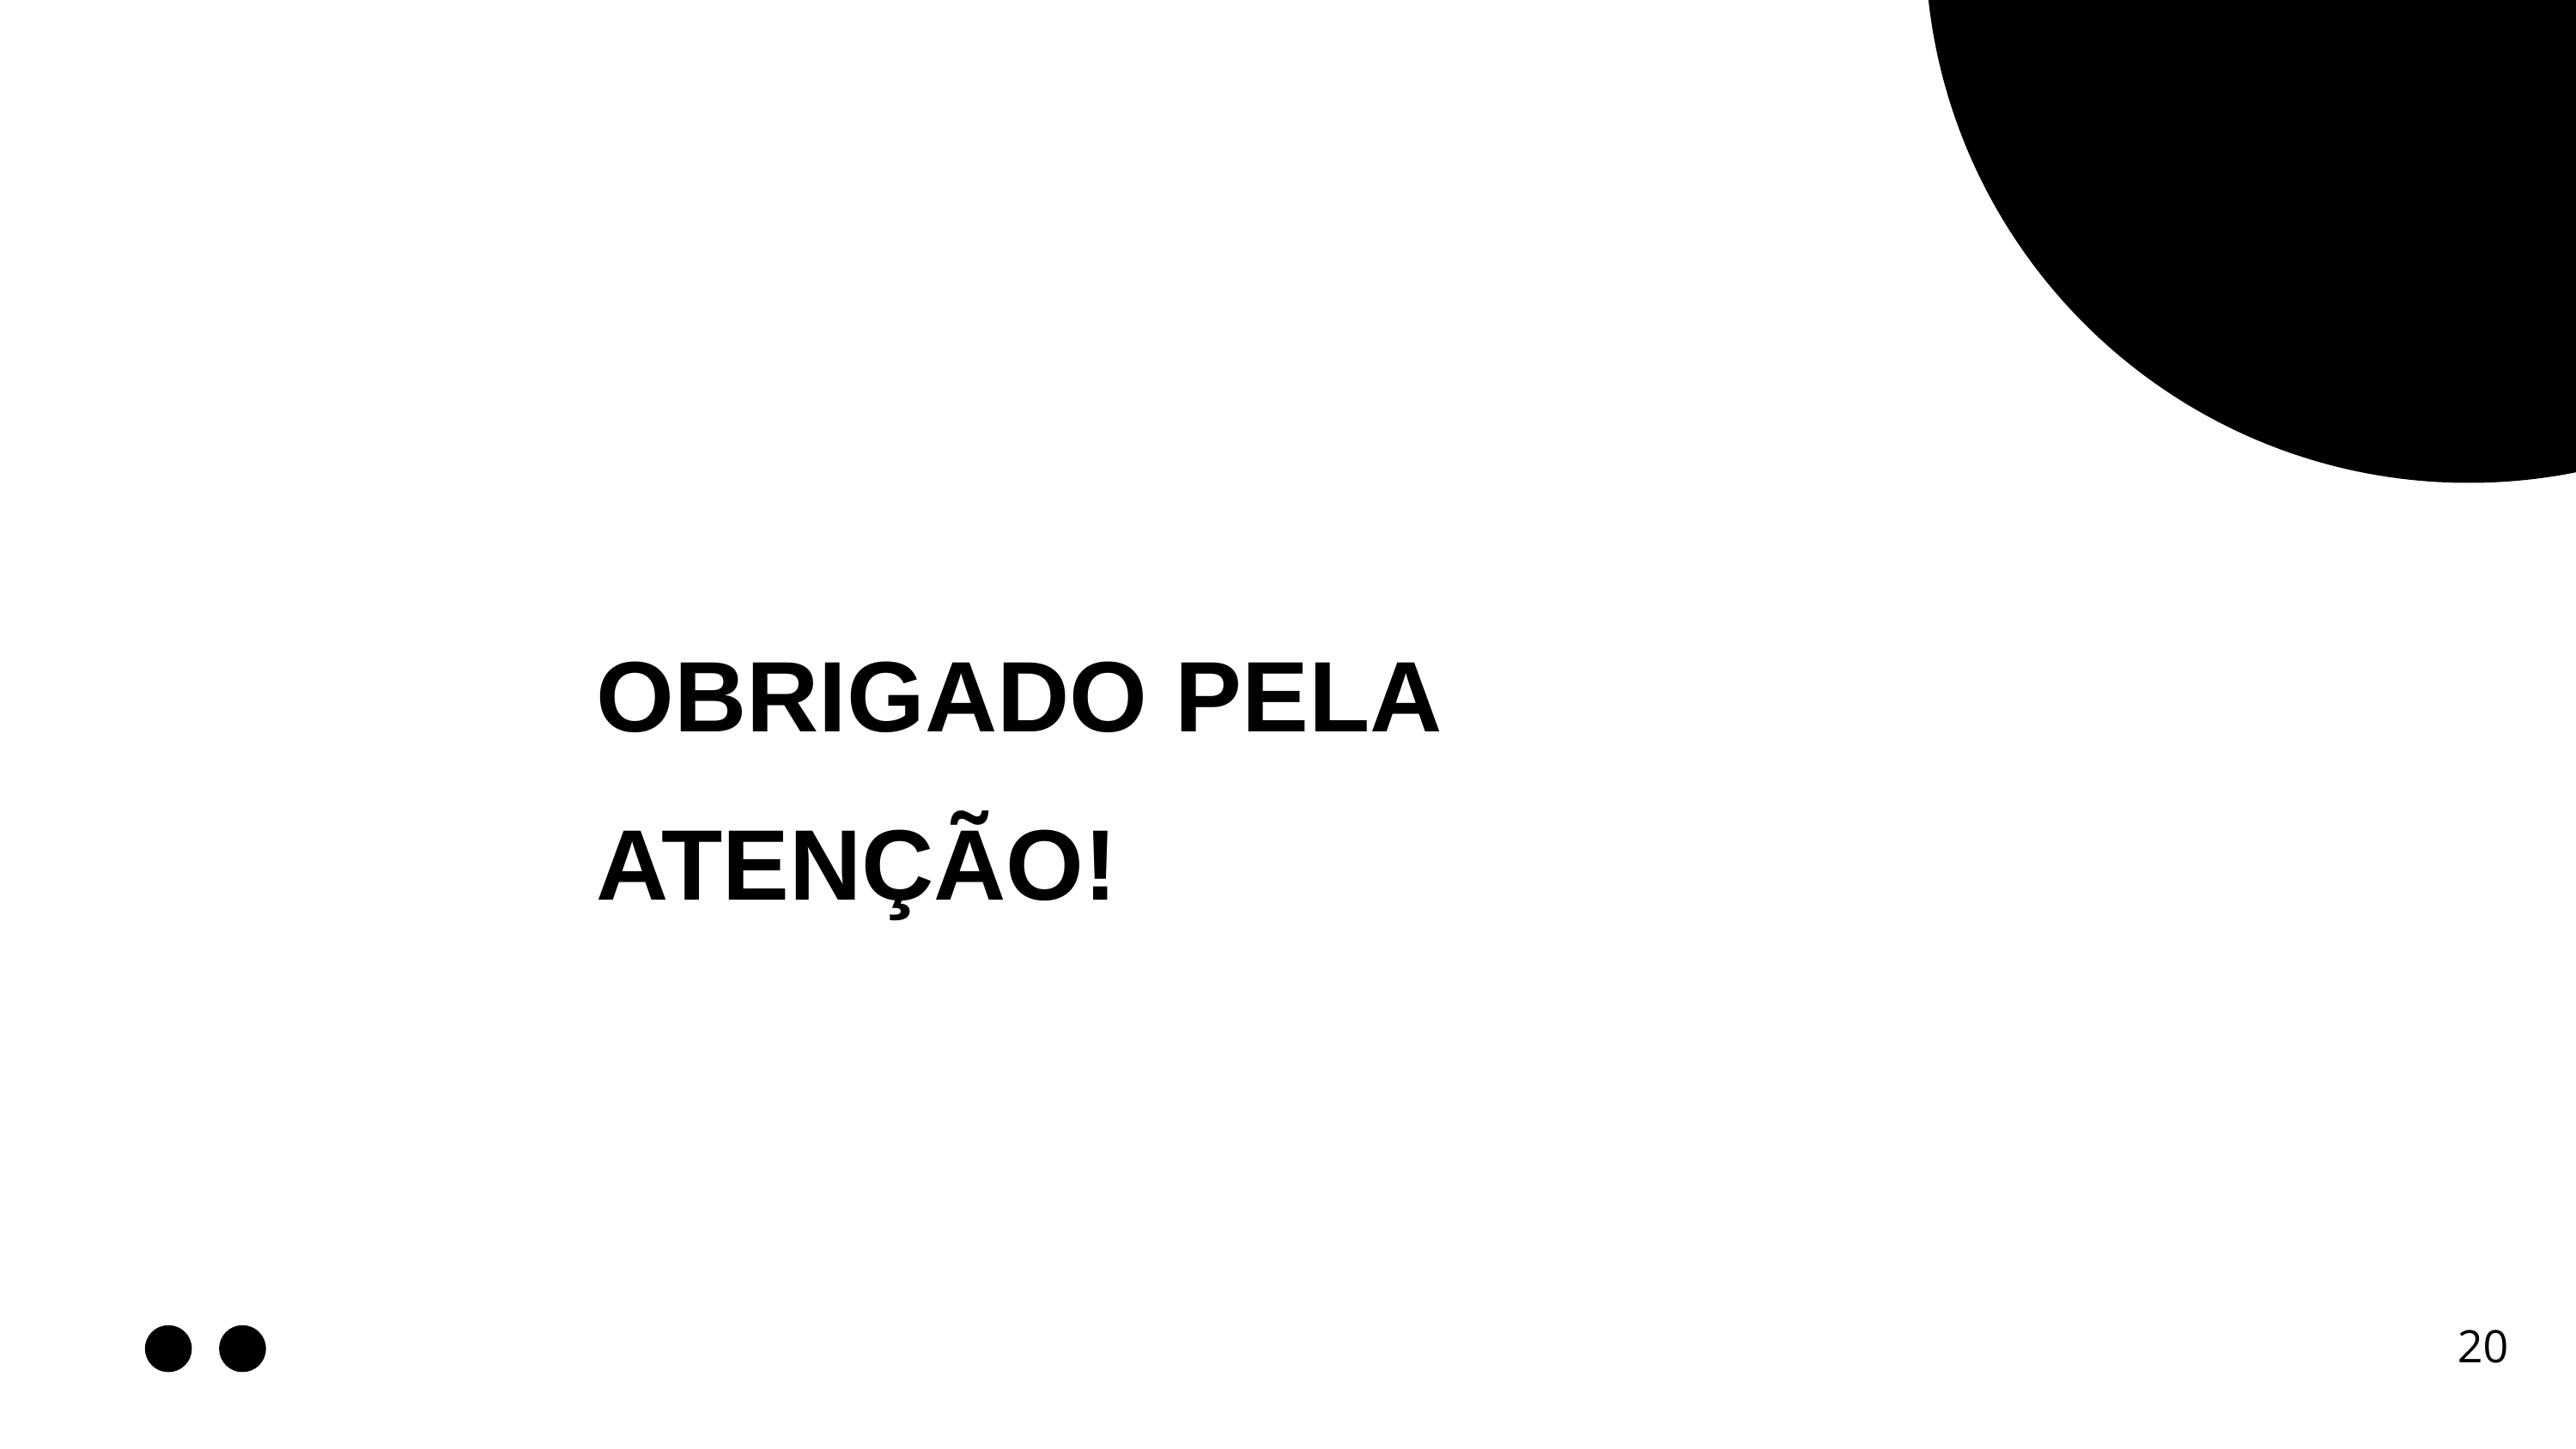

PHONE
+123-456-7890
OBRIGADO PELA ATENÇÃO!
EMAIL
hello@reallygreatsite.com
ADDRESS
123 Anywhere St., Any City
20